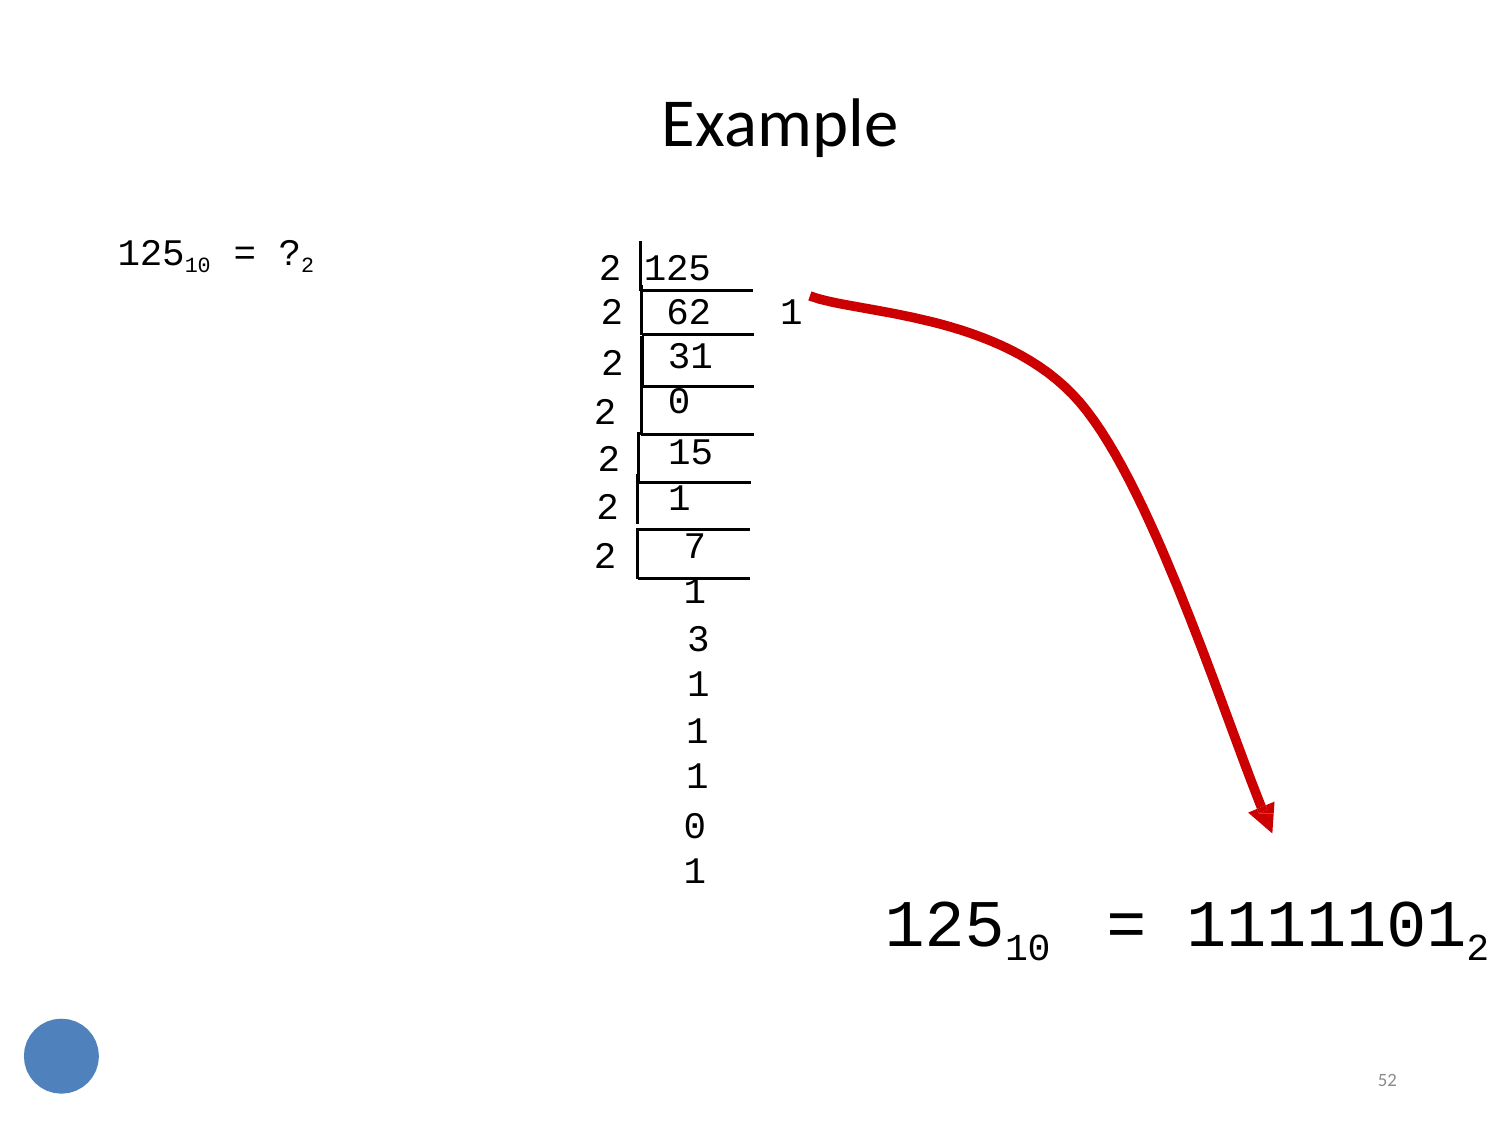

52
# Example
12510 = ?2
2 125

2
2
2
2
2
2
62	1
31	0
15	1
7	1
3	1
1	1
0	1

12510	= 11111012